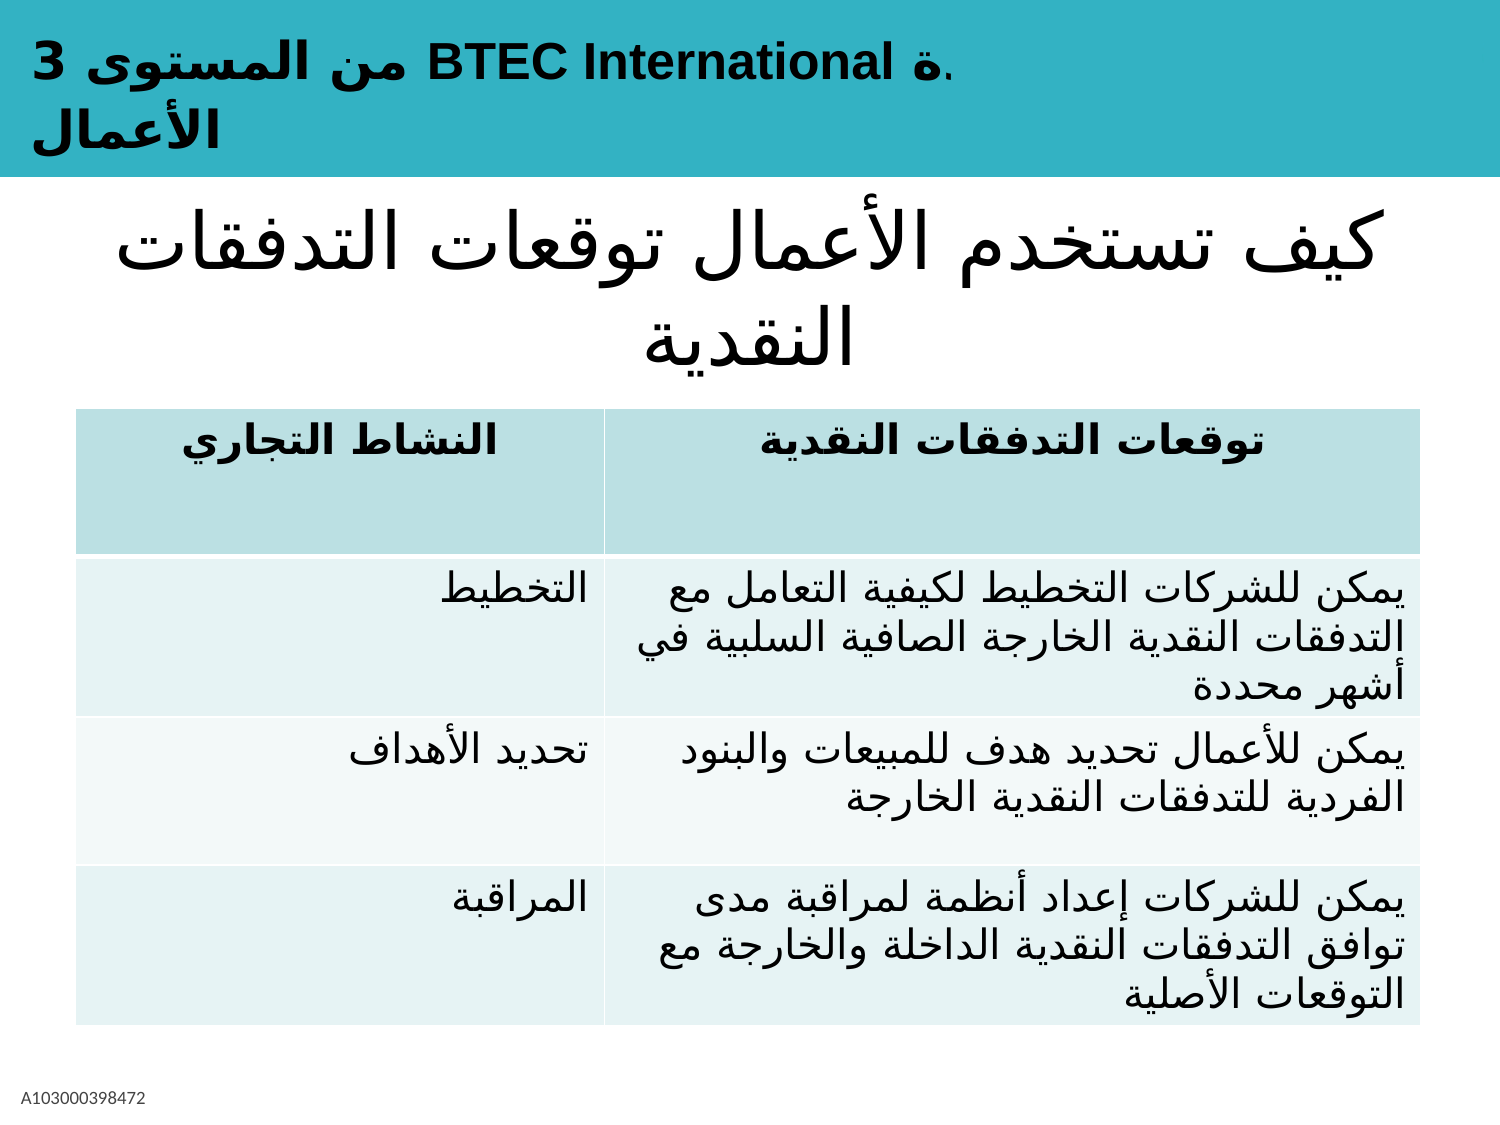

# كيف تستخدم الأعمال توقعات التدفقات النقدية
| النشاط التجاري | توقعات التدفقات النقدية |
| --- | --- |
| التخطيط | يمكن للشركات التخطيط لكيفية التعامل مع التدفقات النقدية الخارجة الصافية السلبية في أشهر محددة |
| تحديد الأهداف | يمكن للأعمال تحديد هدف للمبيعات والبنود الفردية للتدفقات النقدية الخارجة |
| المراقبة | يمكن للشركات إعداد أنظمة لمراقبة مدى توافق التدفقات النقدية الداخلة والخارجة مع التوقعات الأصلية |
A103000398472